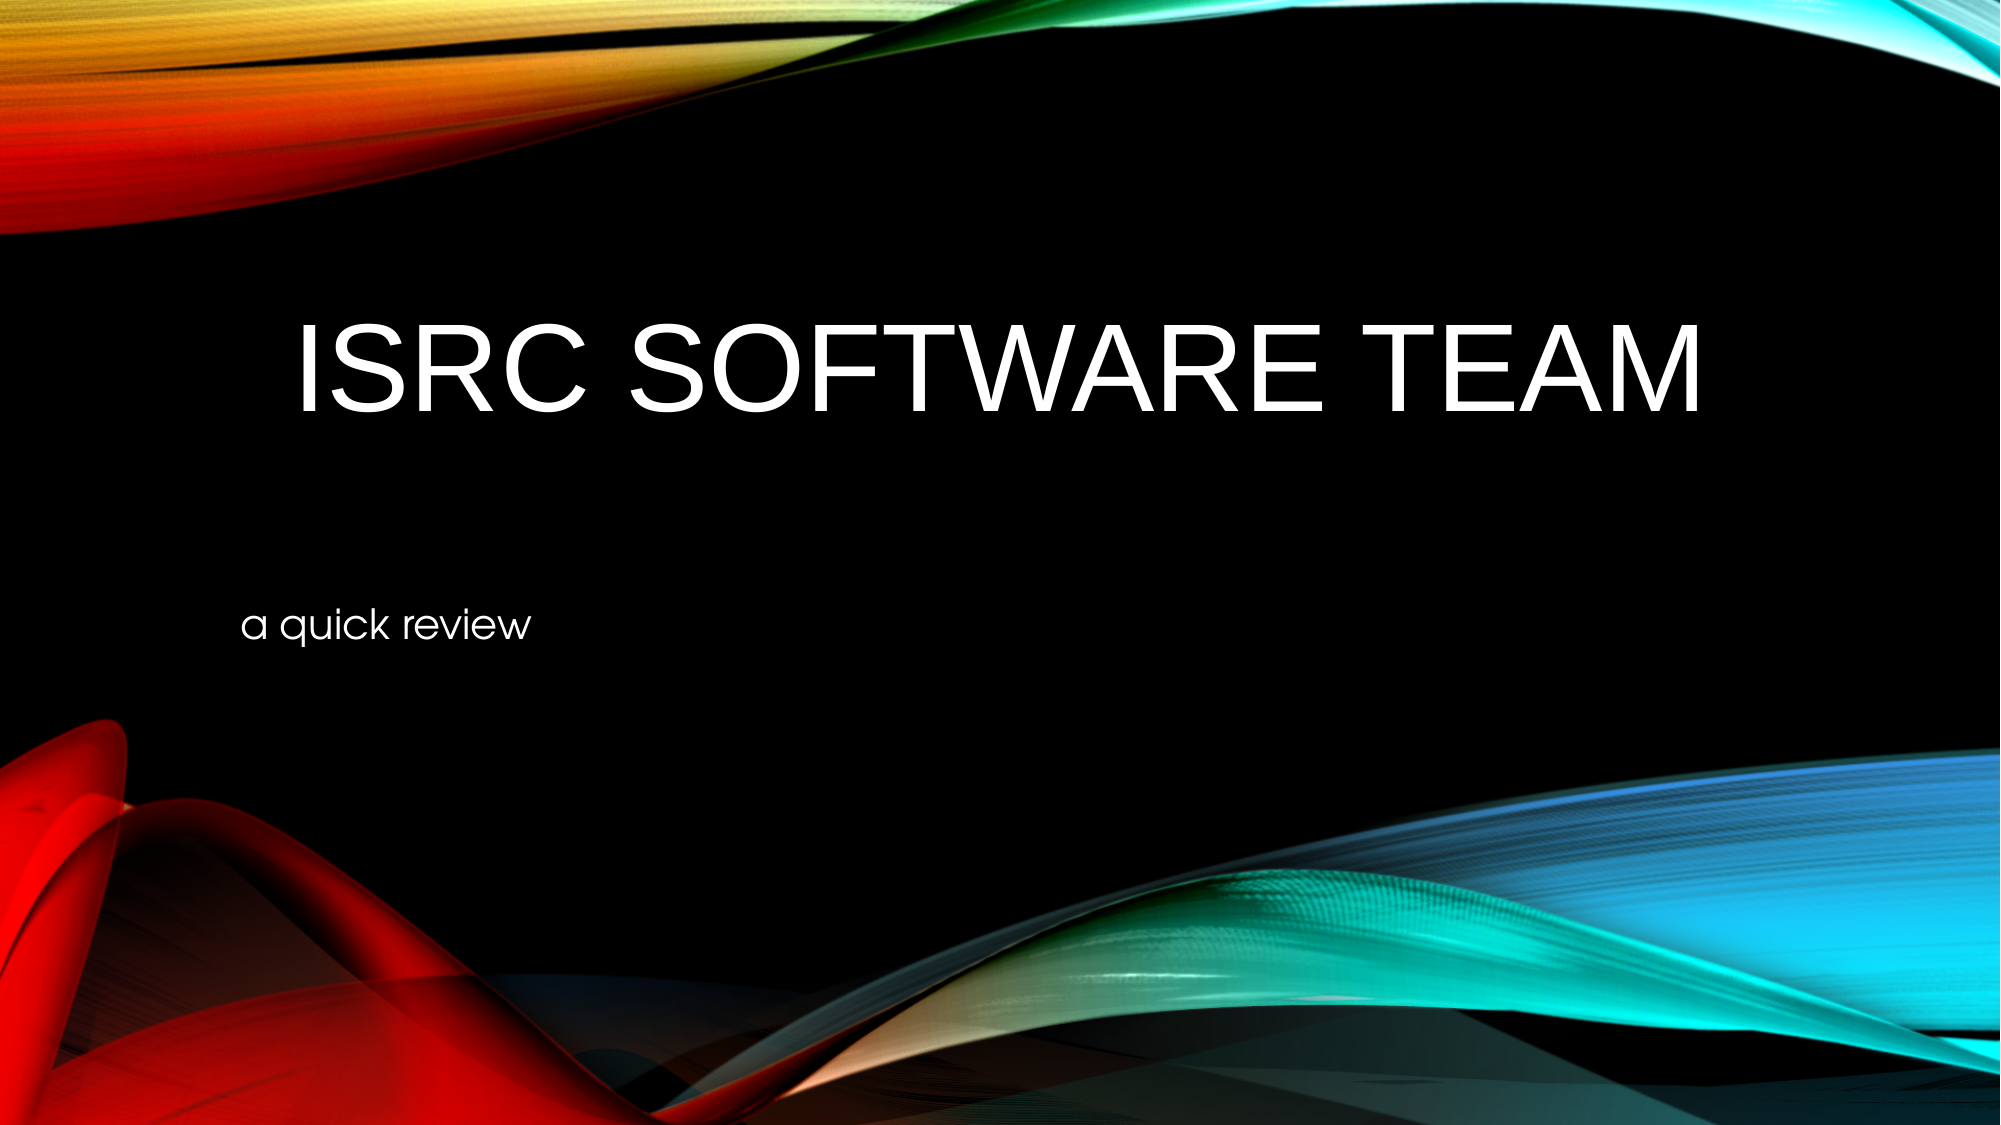

# ISRC Software Team
a quick review